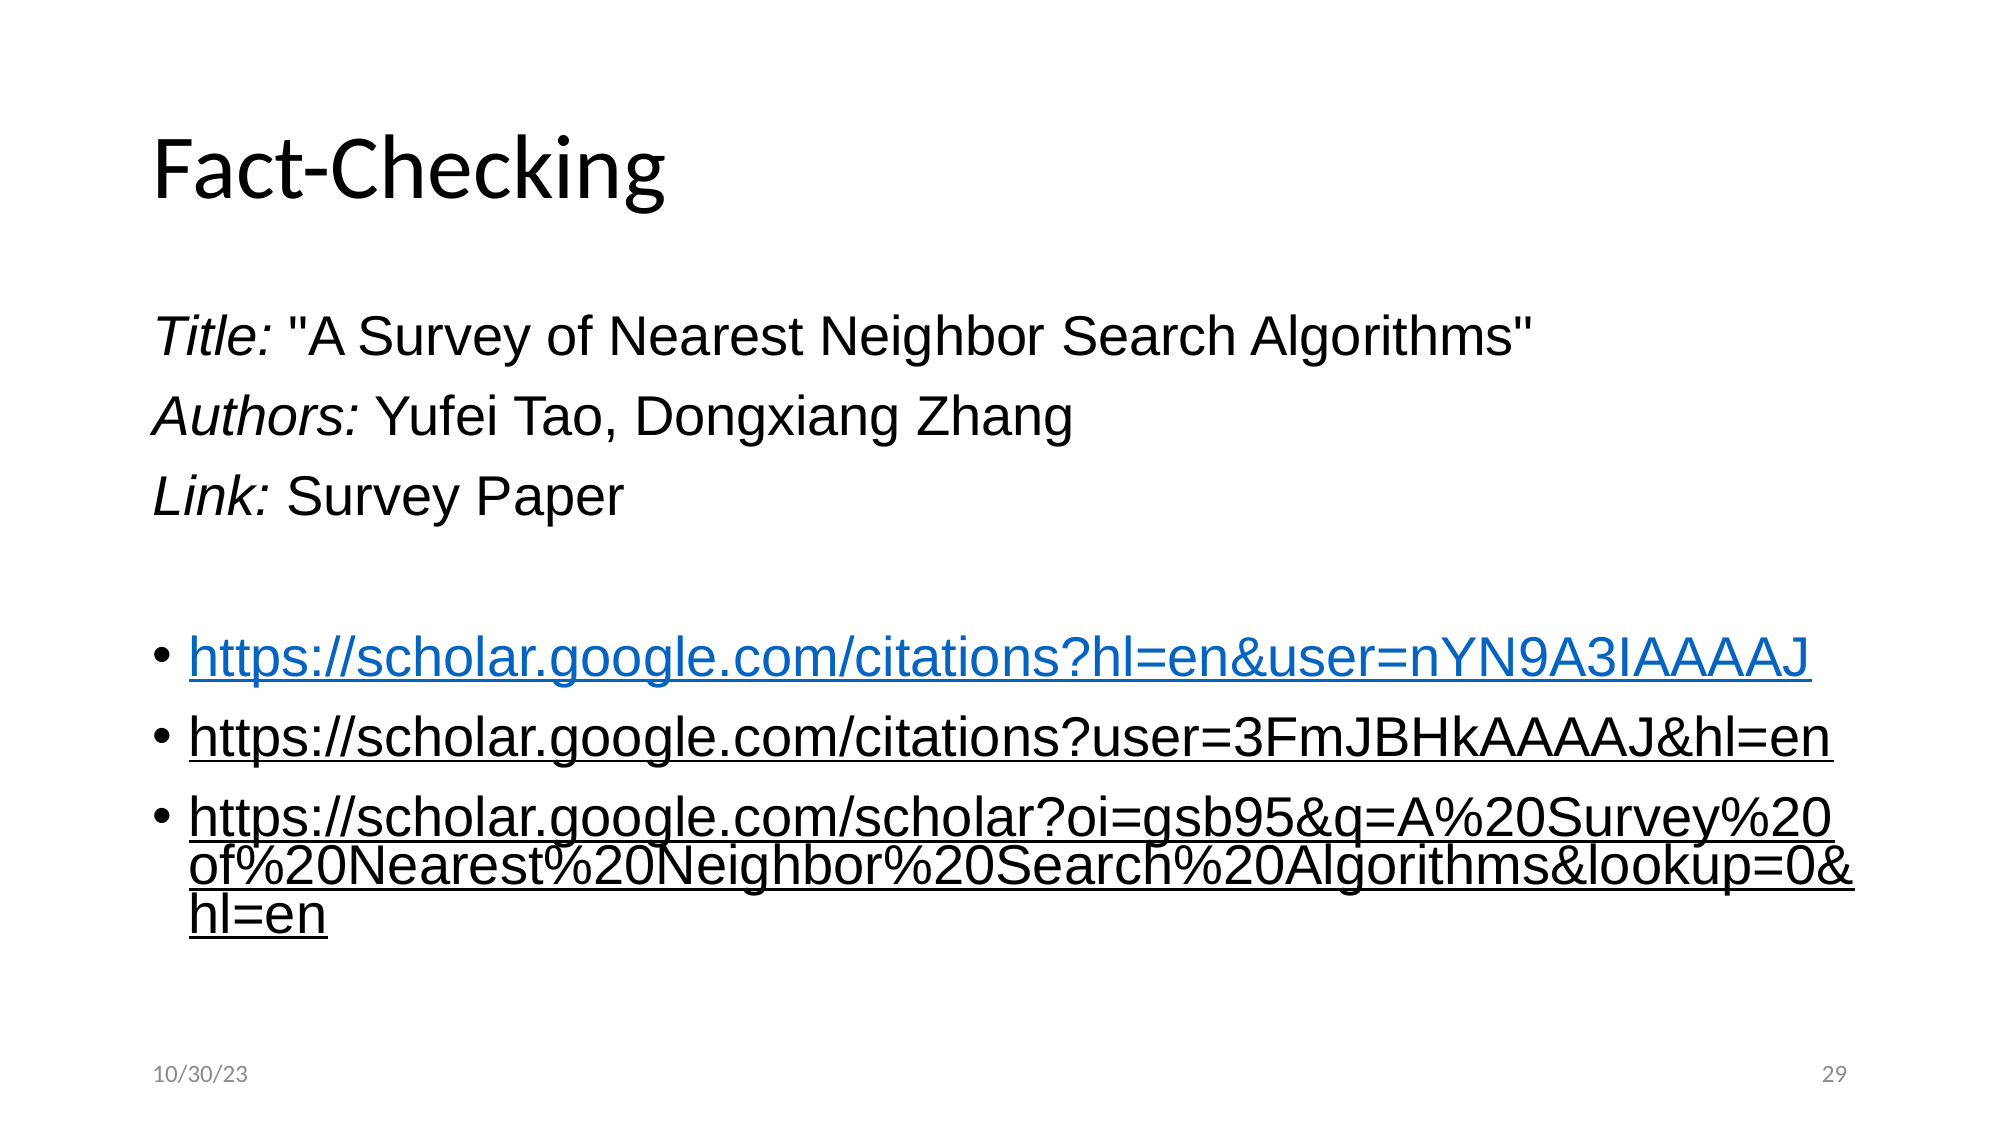

# Fact-Checking
Title: "A Survey of Nearest Neighbor Search Algorithms"
Authors: Yufei Tao, Dongxiang Zhang
Link: Survey Paper

https://scholar.google.com/citations?hl=en&user=nYN9A3IAAAAJ
https://scholar.google.com/citations?user=3FmJBHkAAAAJ&hl=en
https://scholar.google.com/scholar?oi=gsb95&q=A%20Survey%20of%20Nearest%20Neighbor%20Search%20Algorithms&lookup=0&hl=en

10/30/23
29